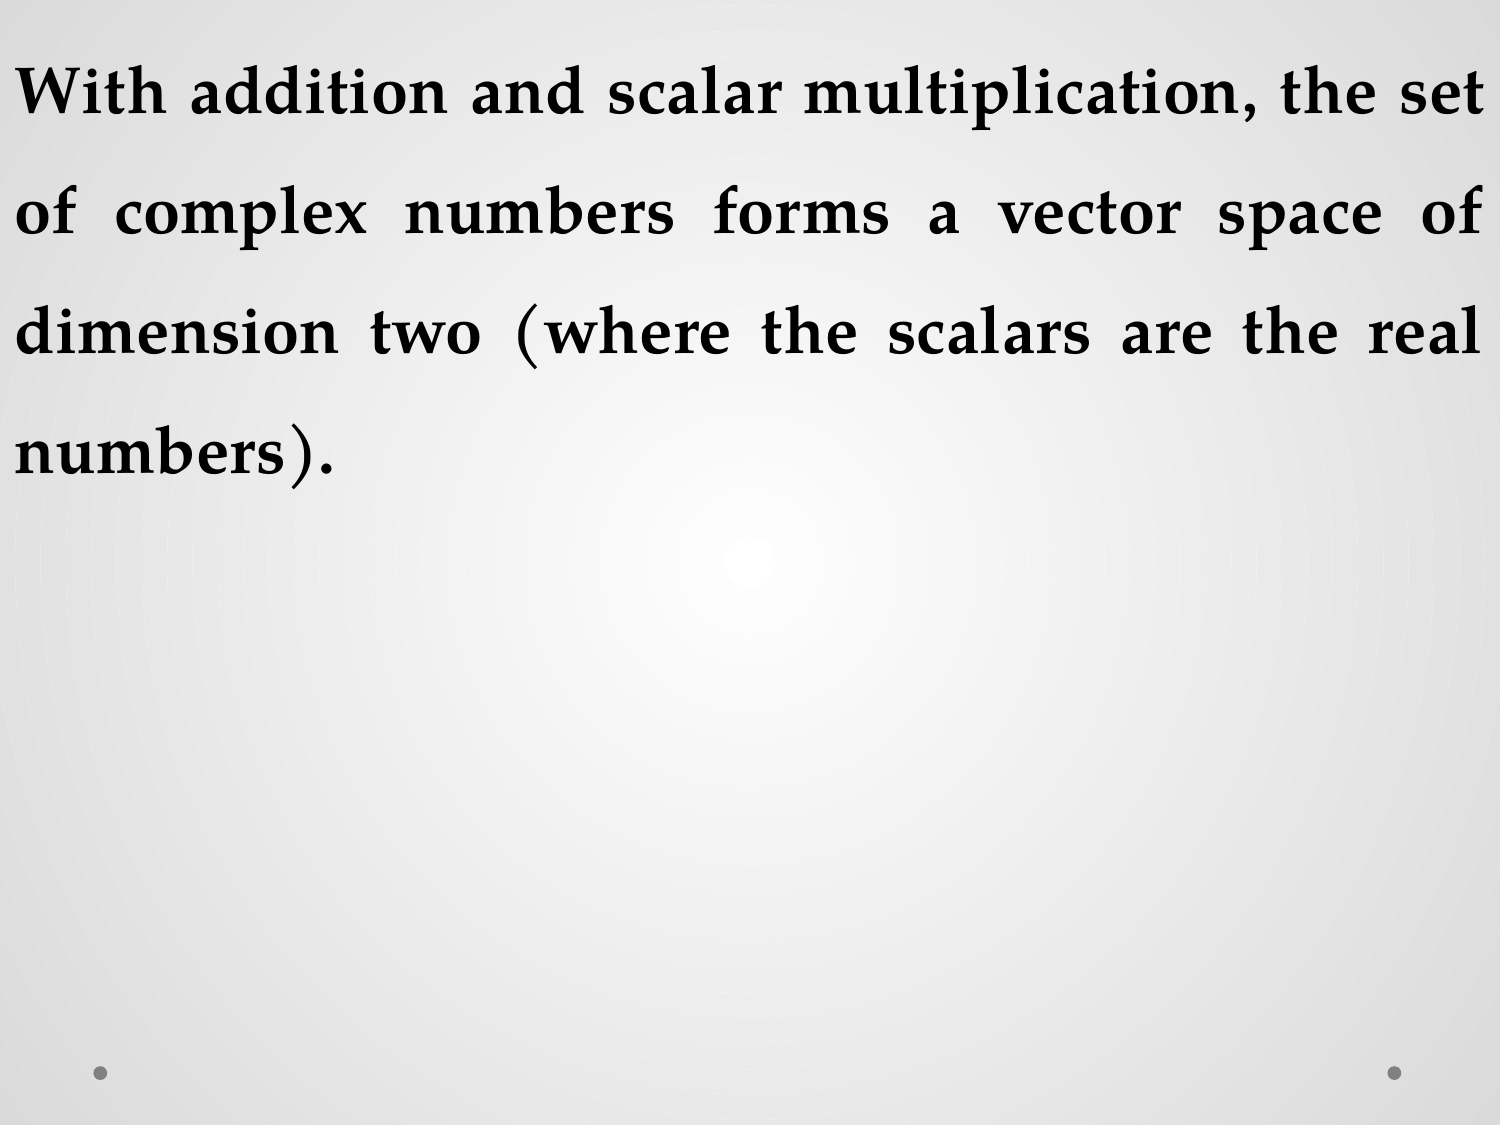

With addition and scalar multiplication, the set of complex numbers forms a vector space of dimension two (where the scalars are the real numbers).